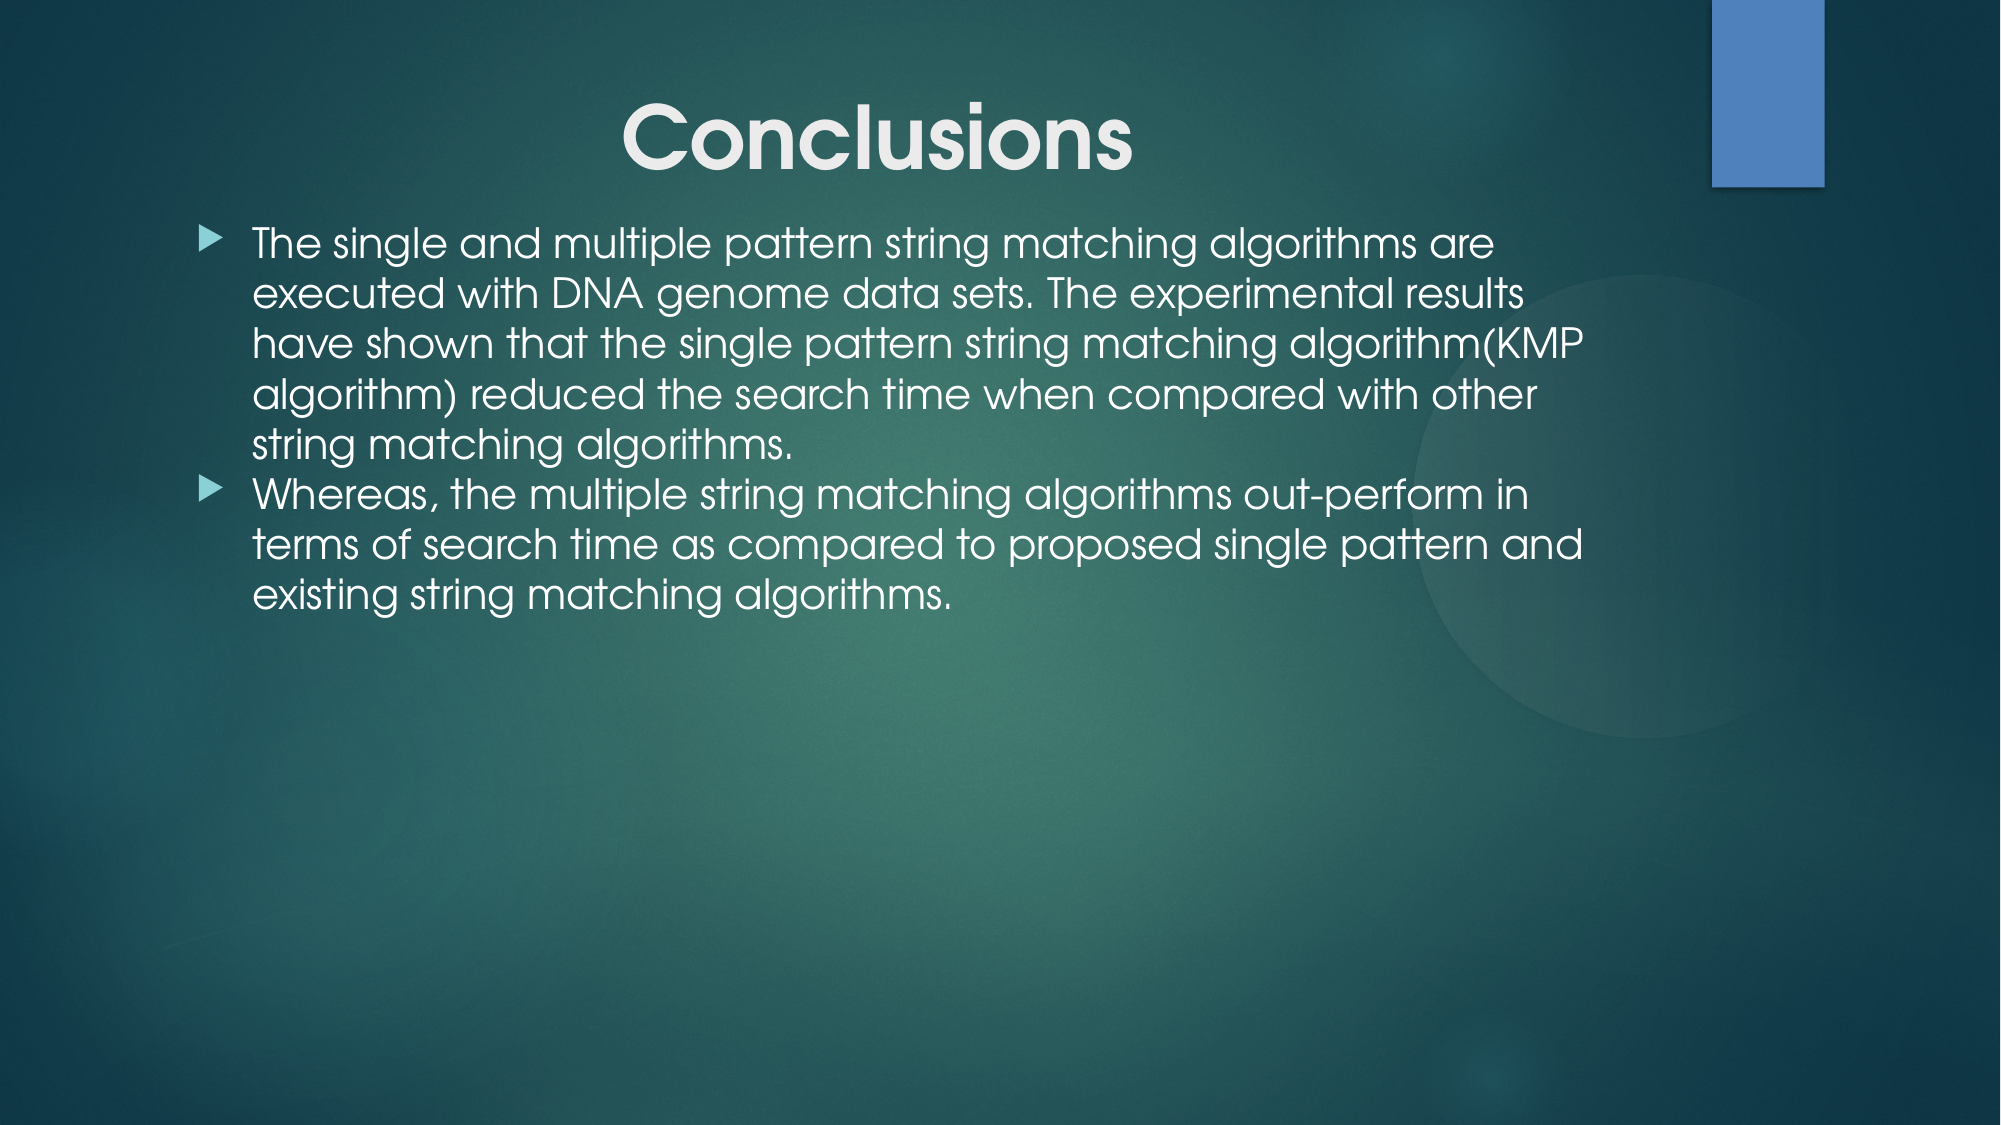

Conclusions
The single and multiple pattern string matching algorithms are executed with DNA genome data sets. The experimental results have shown that the single pattern string matching algorithm(KMP algorithm) reduced the search time when compared with other string matching algorithms.
Whereas, the multiple string matching algorithms out-perform in terms of search time as compared to proposed single pattern and existing string matching algorithms.